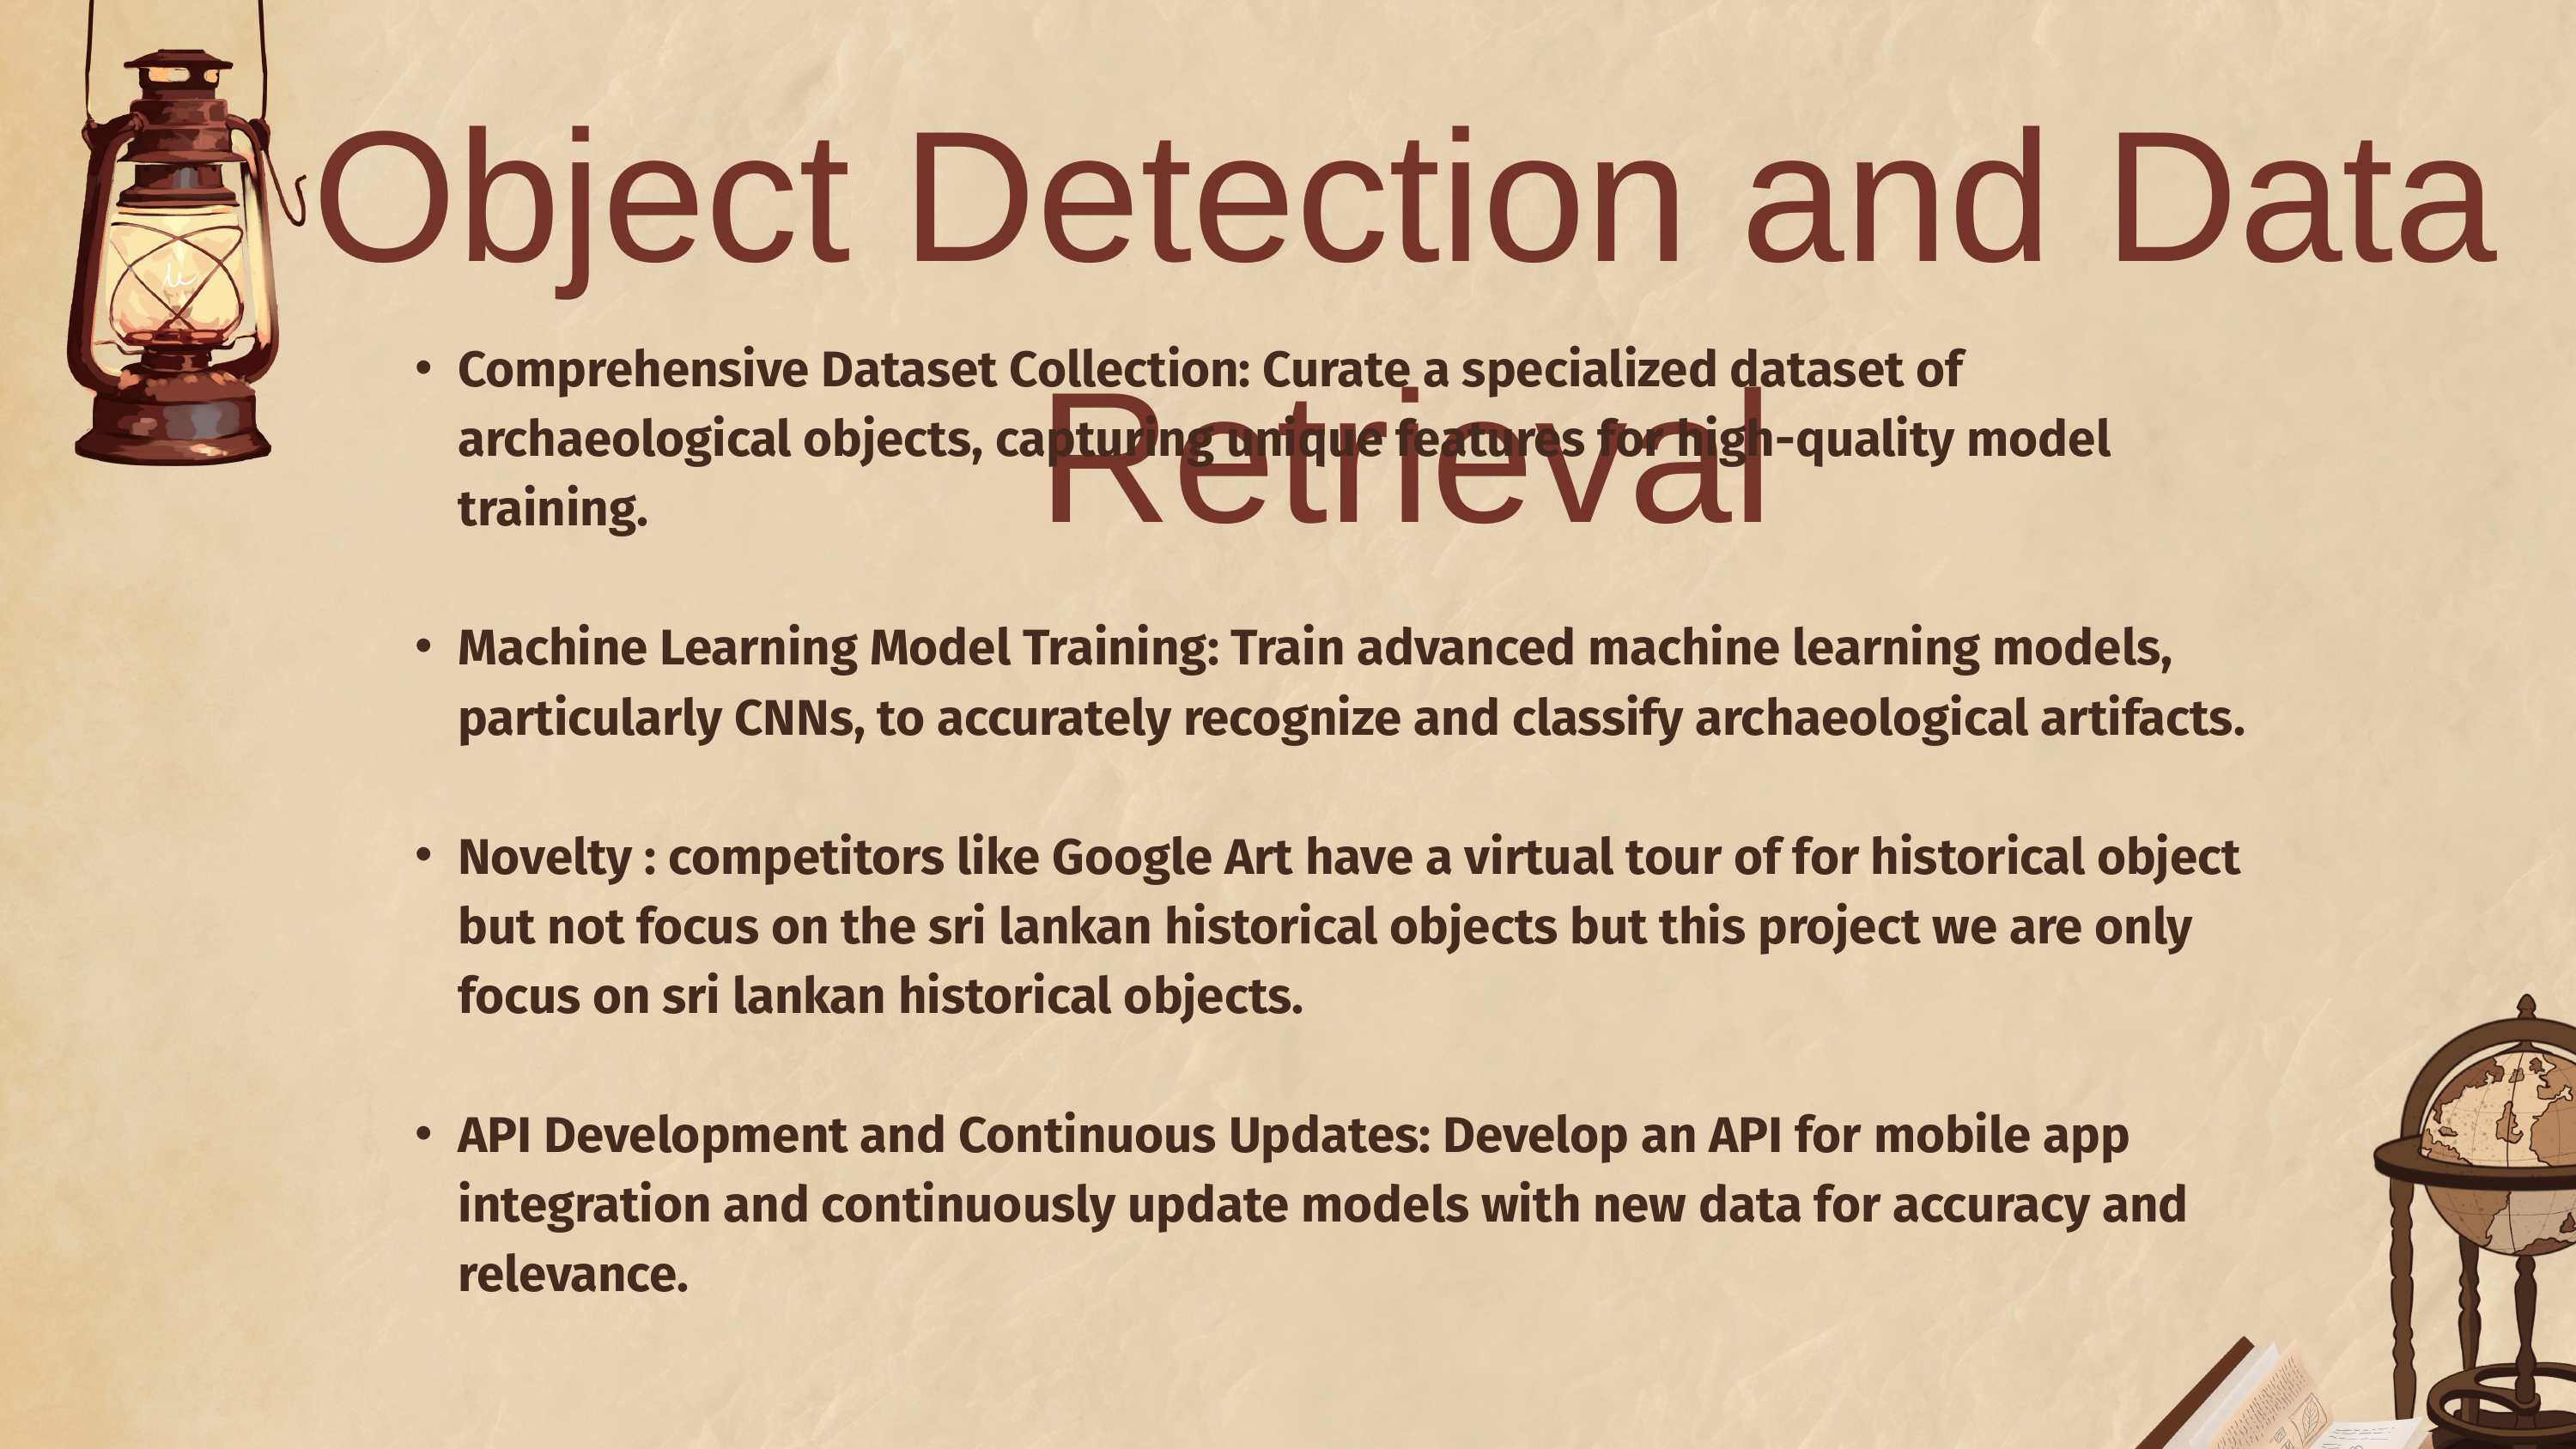

Object Detection and Data Retrieval
Comprehensive Dataset Collection: Curate a specialized dataset of archaeological objects, capturing unique features for high-quality model training.

Machine Learning Model Training: Train advanced machine learning models, particularly CNNs, to accurately recognize and classify archaeological artifacts.

Novelty : competitors like Google Art have a virtual tour of for historical object but not focus on the sri lankan historical objects but this project we are only focus on sri lankan historical objects.

API Development and Continuous Updates: Develop an API for mobile app integration and continuously update models with new data for accuracy and relevance.